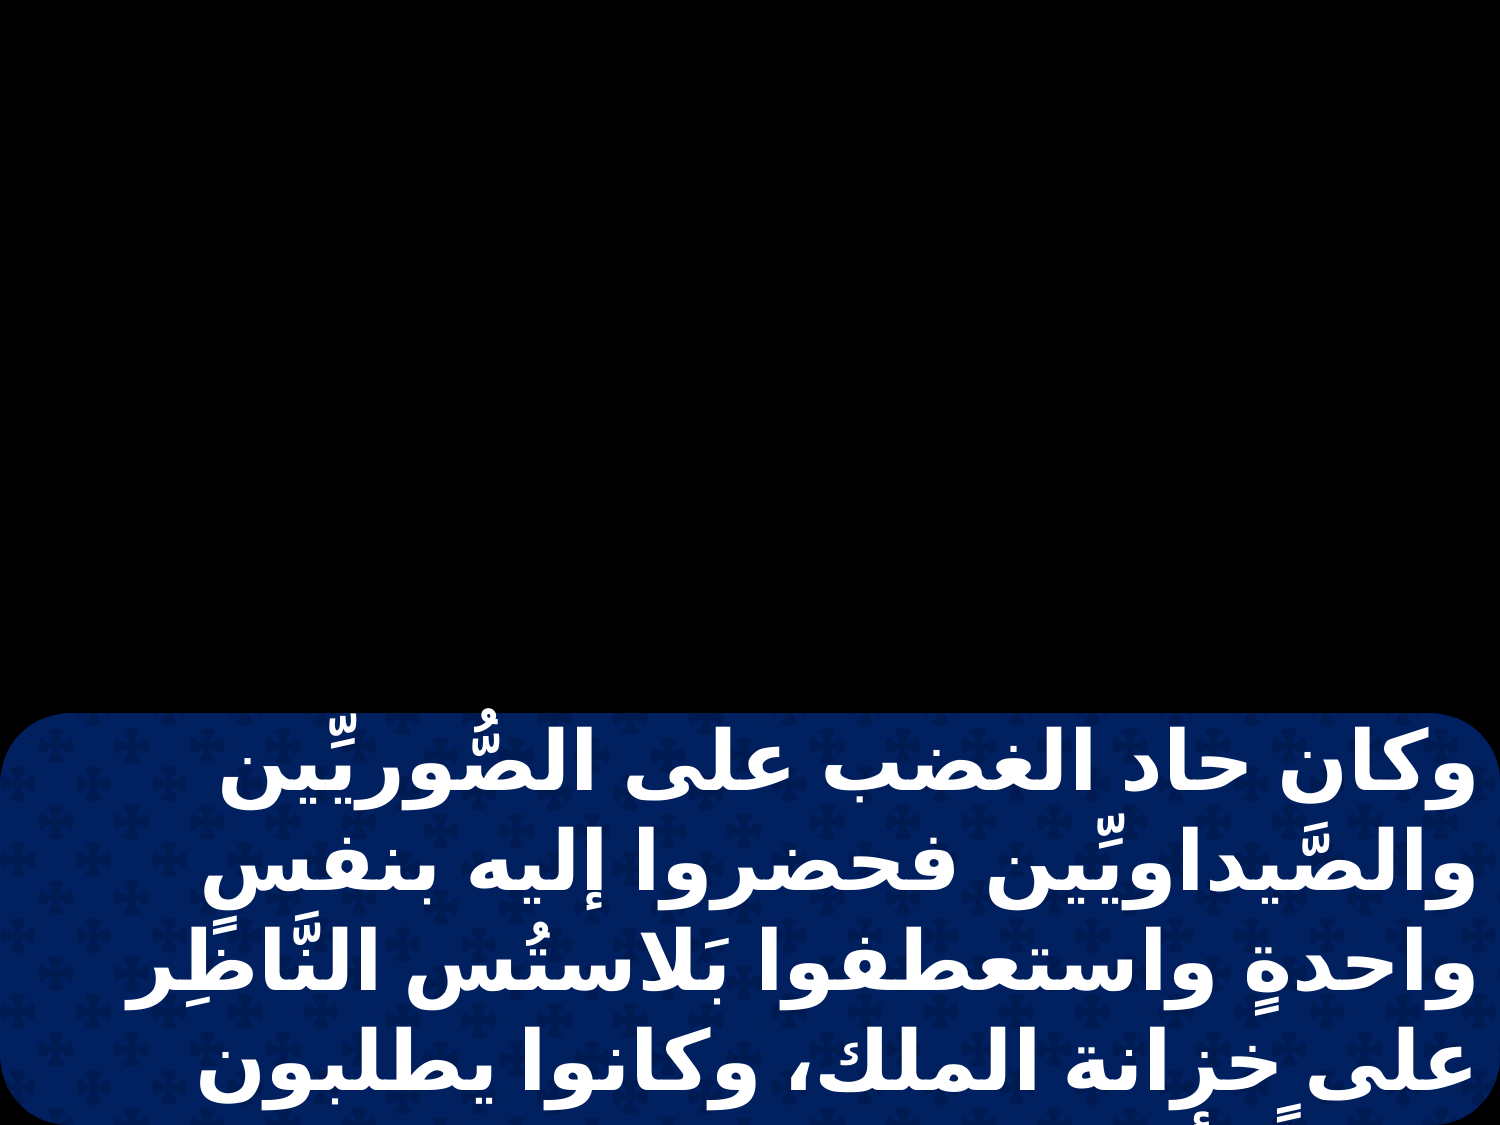

وكان حاد الغضب على الصُّوريِّين والصَّيداويِّين فحضروا إليه بنفسٍ واحدةٍ واستعطفوا بَلاستُس النَّاظِر على خزانة الملك، وكانوا يطلبون صلحاً لأن كورتهم كانت تعال مِن مملكته.